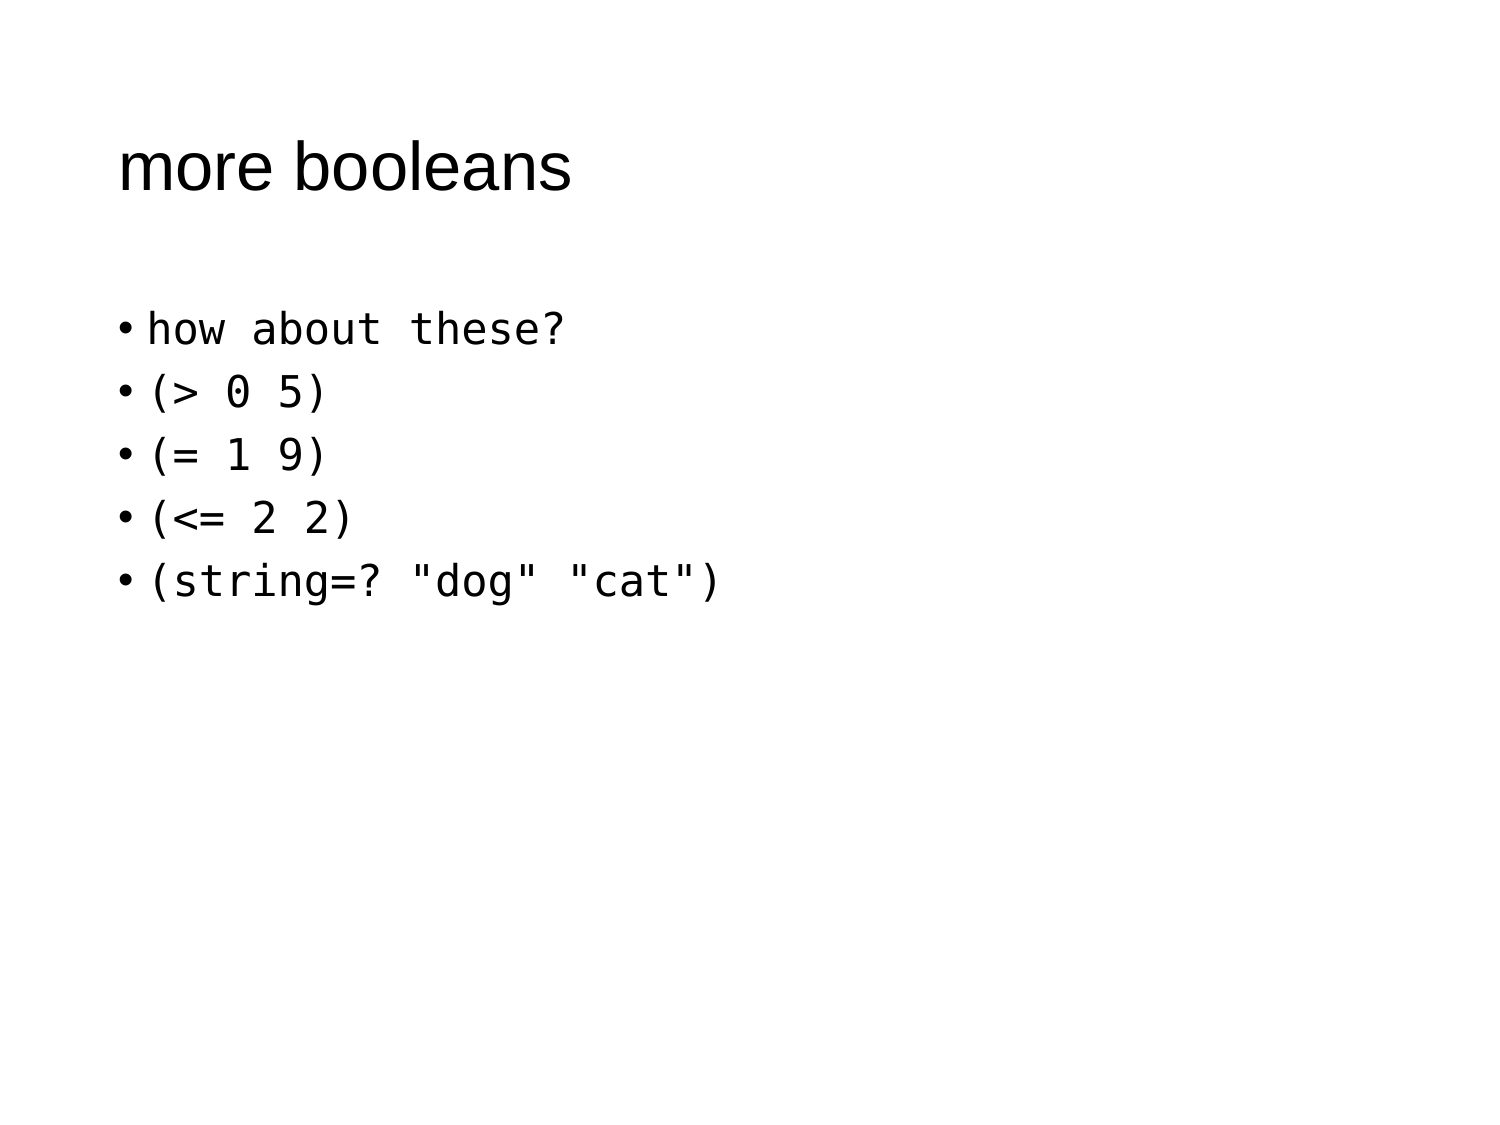

# more booleans
how about these?
(> 0 5)
(= 1 9)
(<= 2 2)
(string=? "dog" "cat")